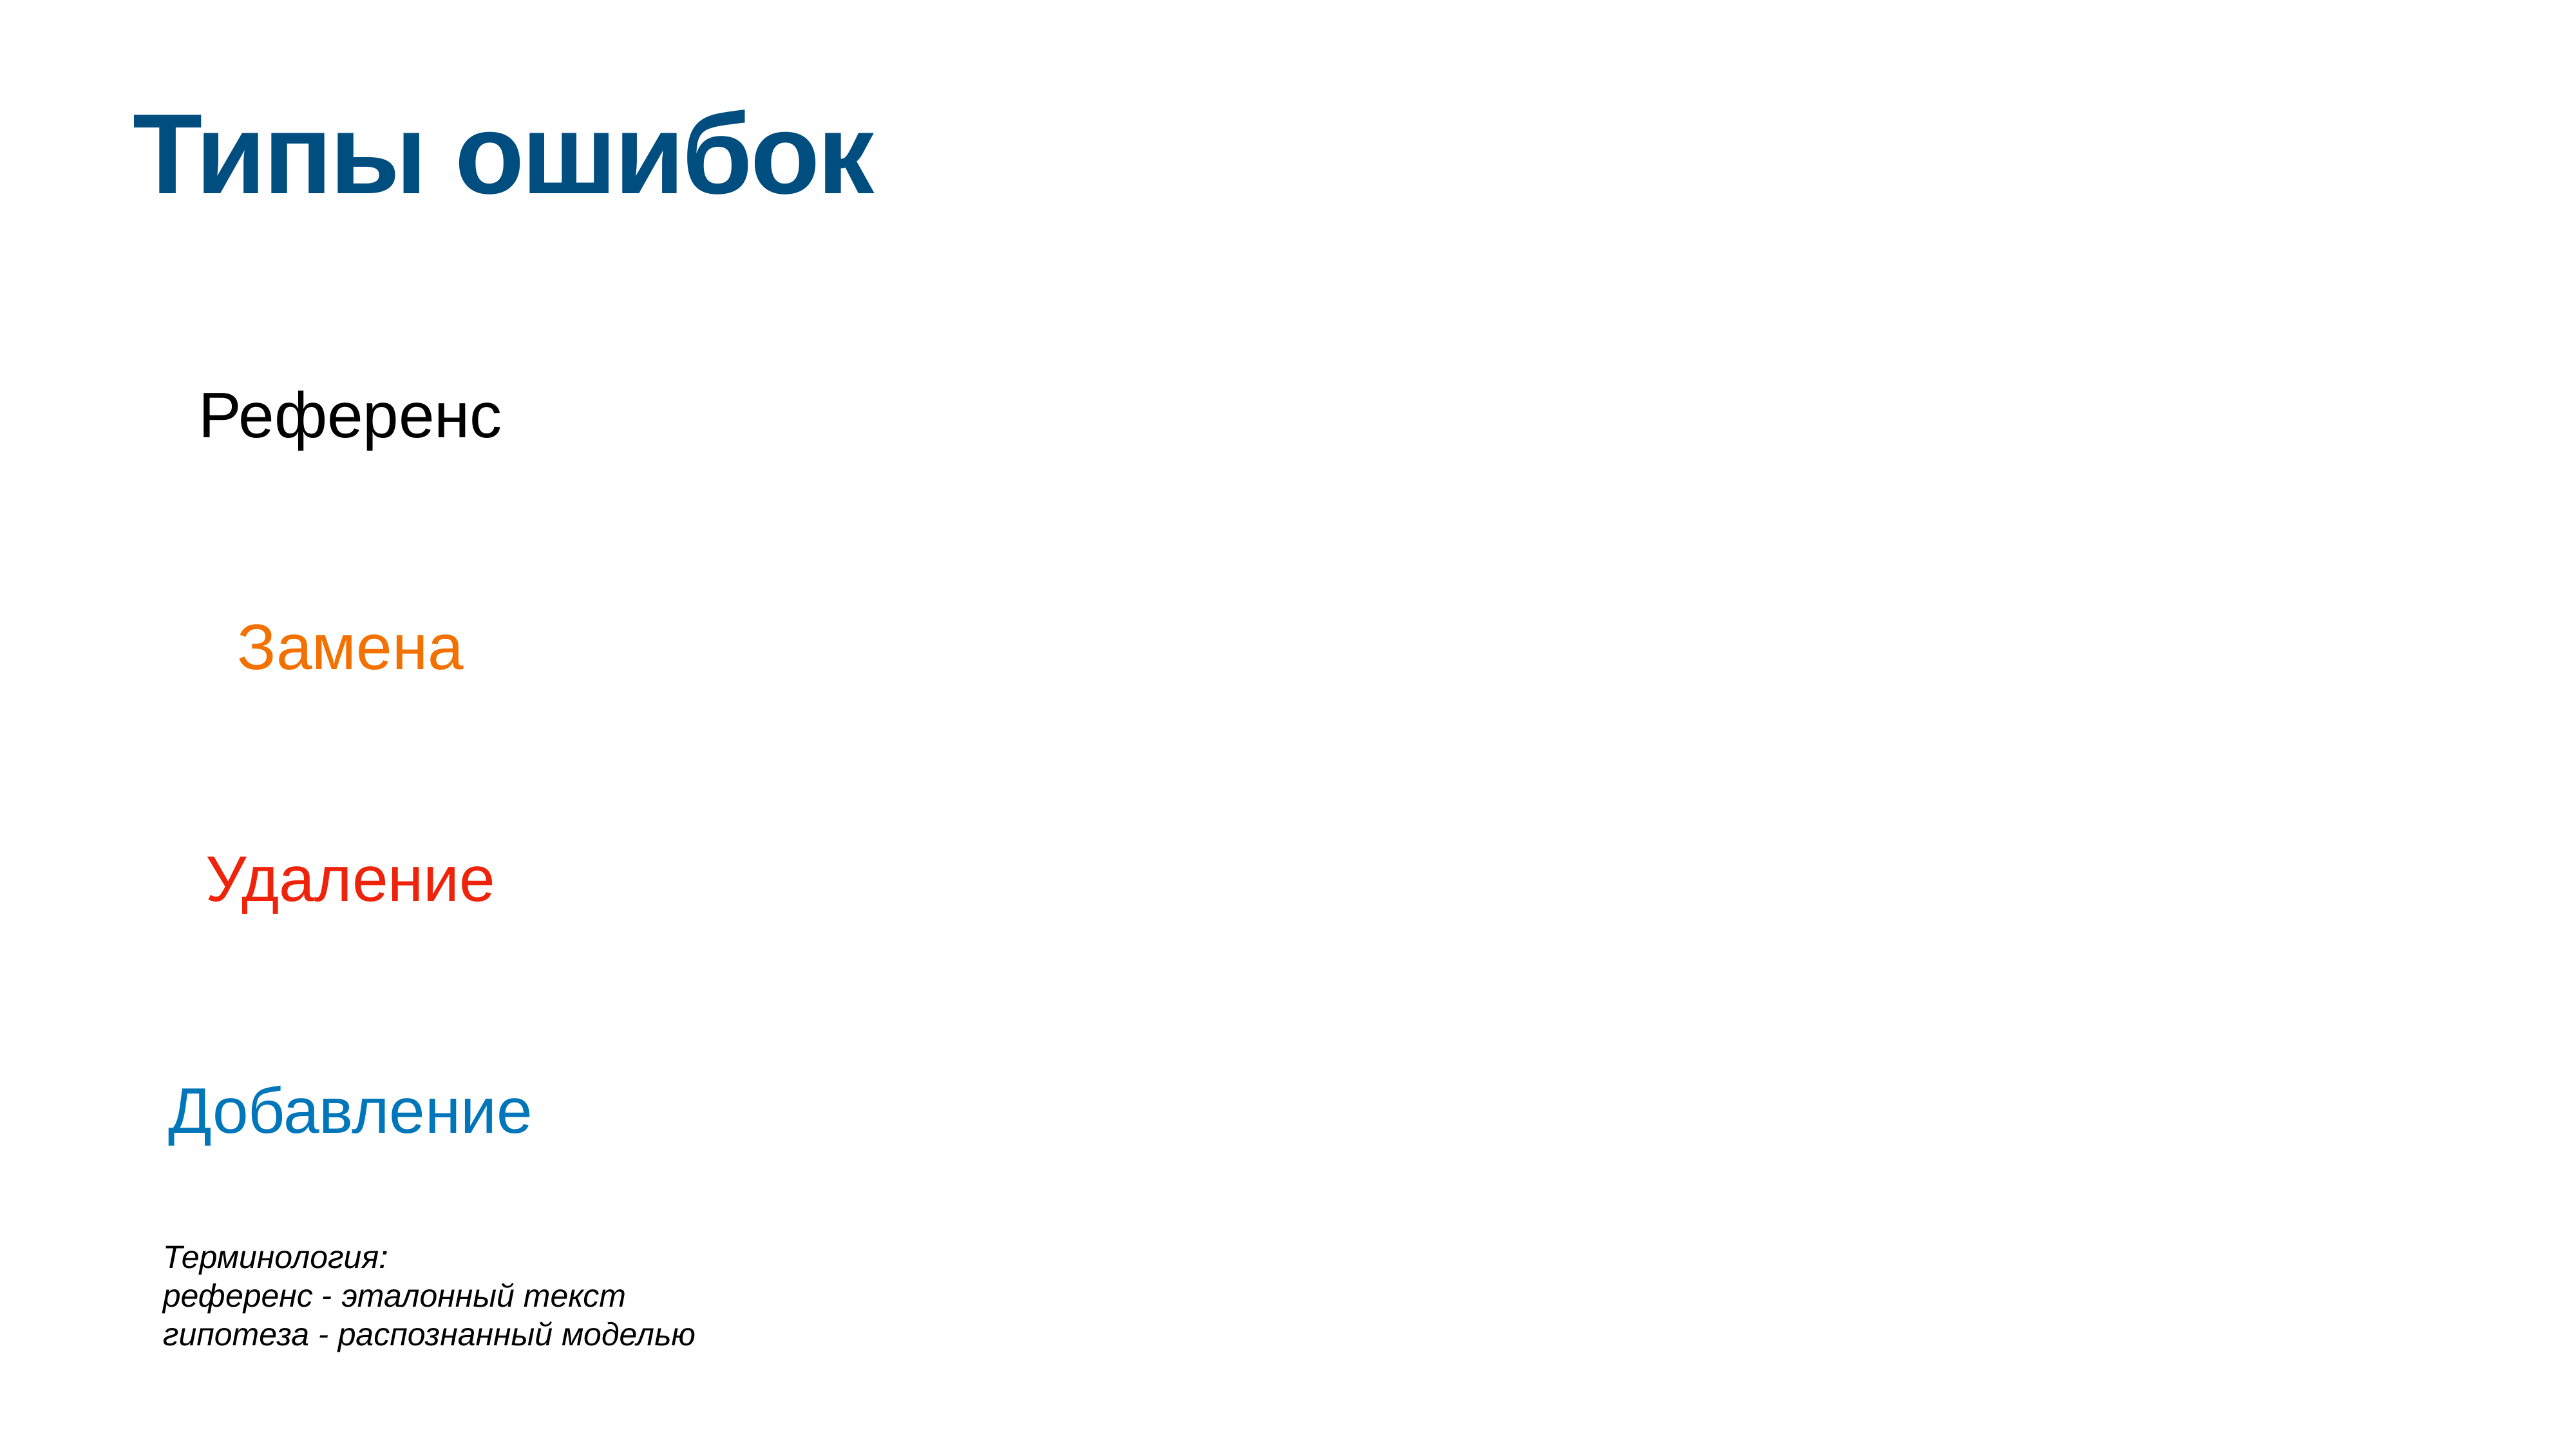

# Типы ошибок
Референс

Замена

Удаление

Добавление
Терминология:
референс - эталонный текст
гипотеза - распознанный моделью